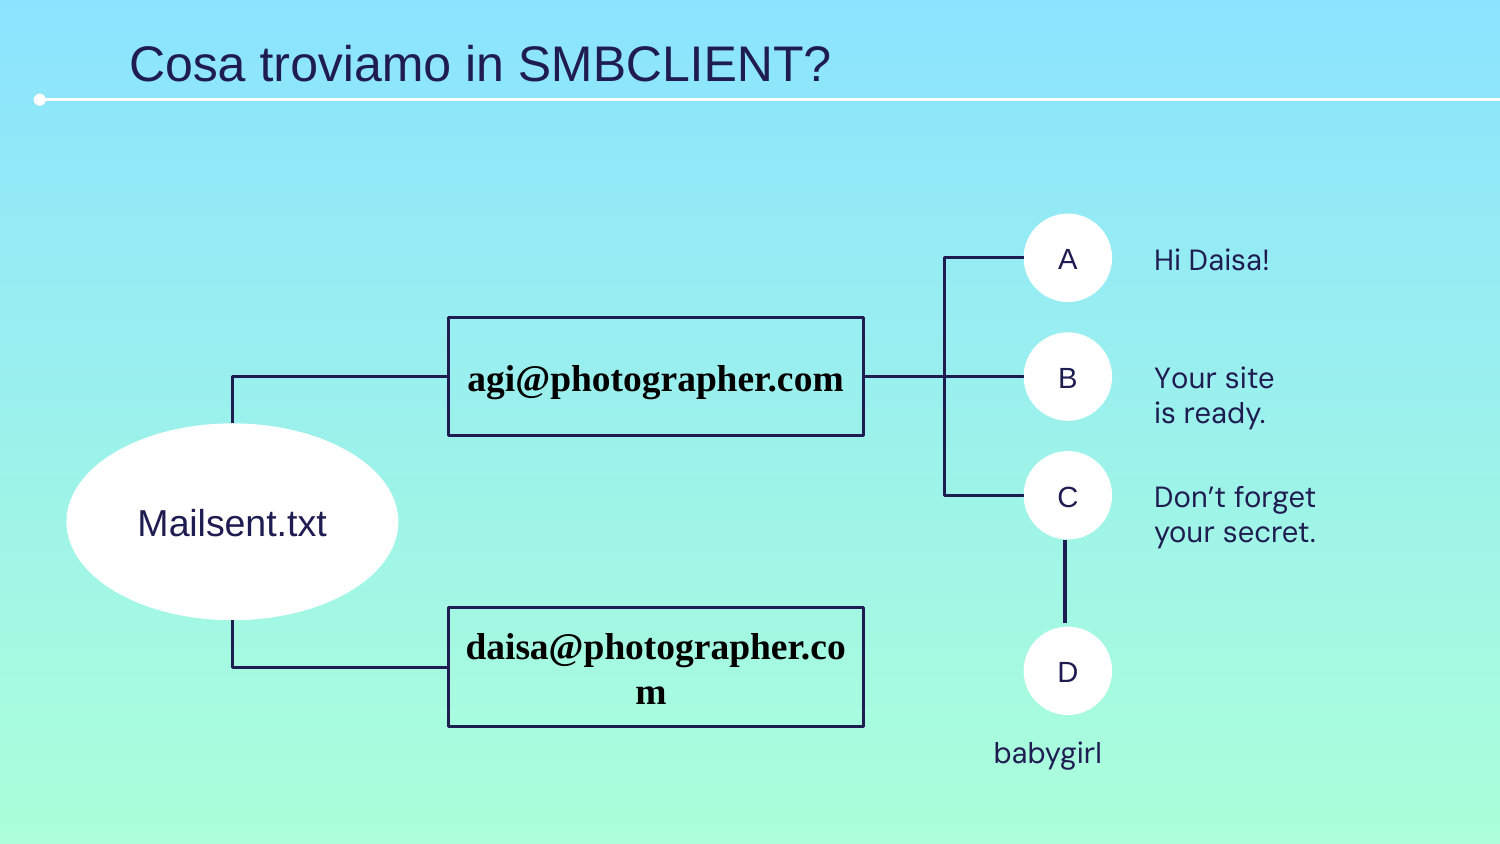

# Cosa troviamo in SMBCLIENT?
A
Hi Daisa!
agi@photographer.com
B
Your site is ready.
Mailsent.txt
C
Don’t forget your secret.
daisa@photographer.com
D
babygirl